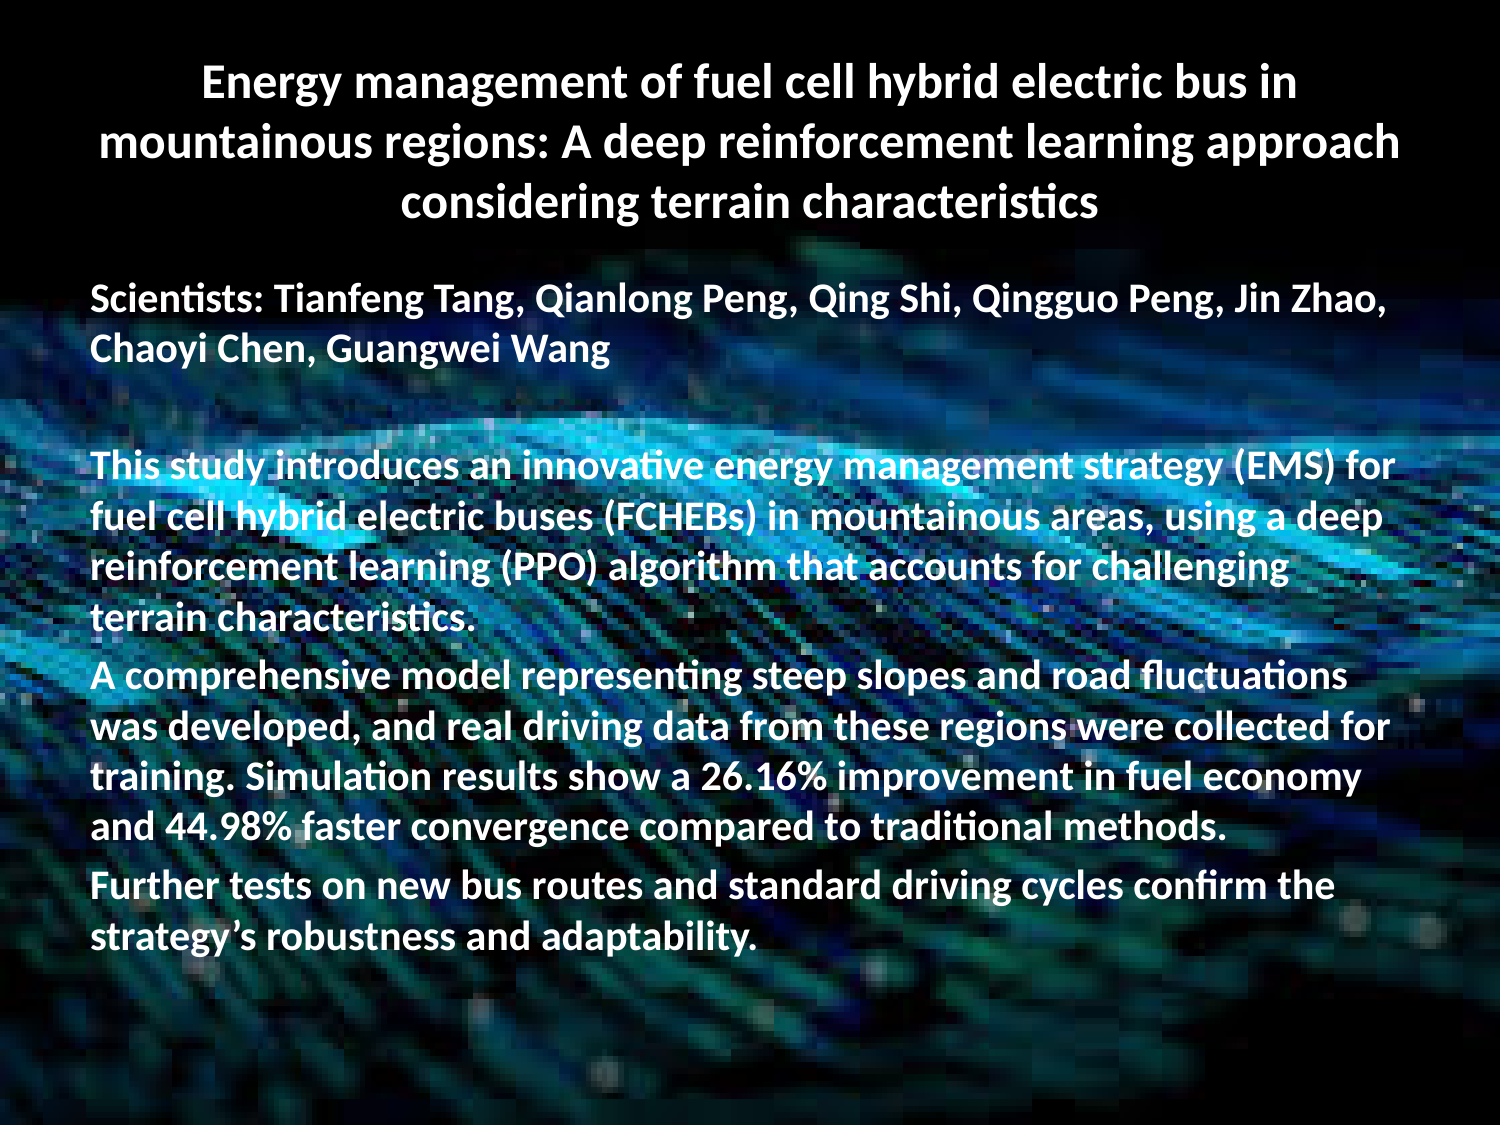

# Energy management of fuel cell hybrid electric bus in mountainous regions: A deep reinforcement learning approach considering terrain characteristics
Scientists: Tianfeng Tang, Qianlong Peng, Qing Shi, Qingguo Peng, Jin Zhao, Chaoyi Chen, Guangwei Wang

This study introduces an innovative energy management strategy (EMS) for fuel cell hybrid electric buses (FCHEBs) in mountainous areas, using a deep reinforcement learning (PPO) algorithm that accounts for challenging terrain characteristics.
A comprehensive model representing steep slopes and road fluctuations was developed, and real driving data from these regions were collected for training. Simulation results show a 26.16% improvement in fuel economy and 44.98% faster convergence compared to traditional methods.
Further tests on new bus routes and standard driving cycles confirm the strategy’s robustness and adaptability.